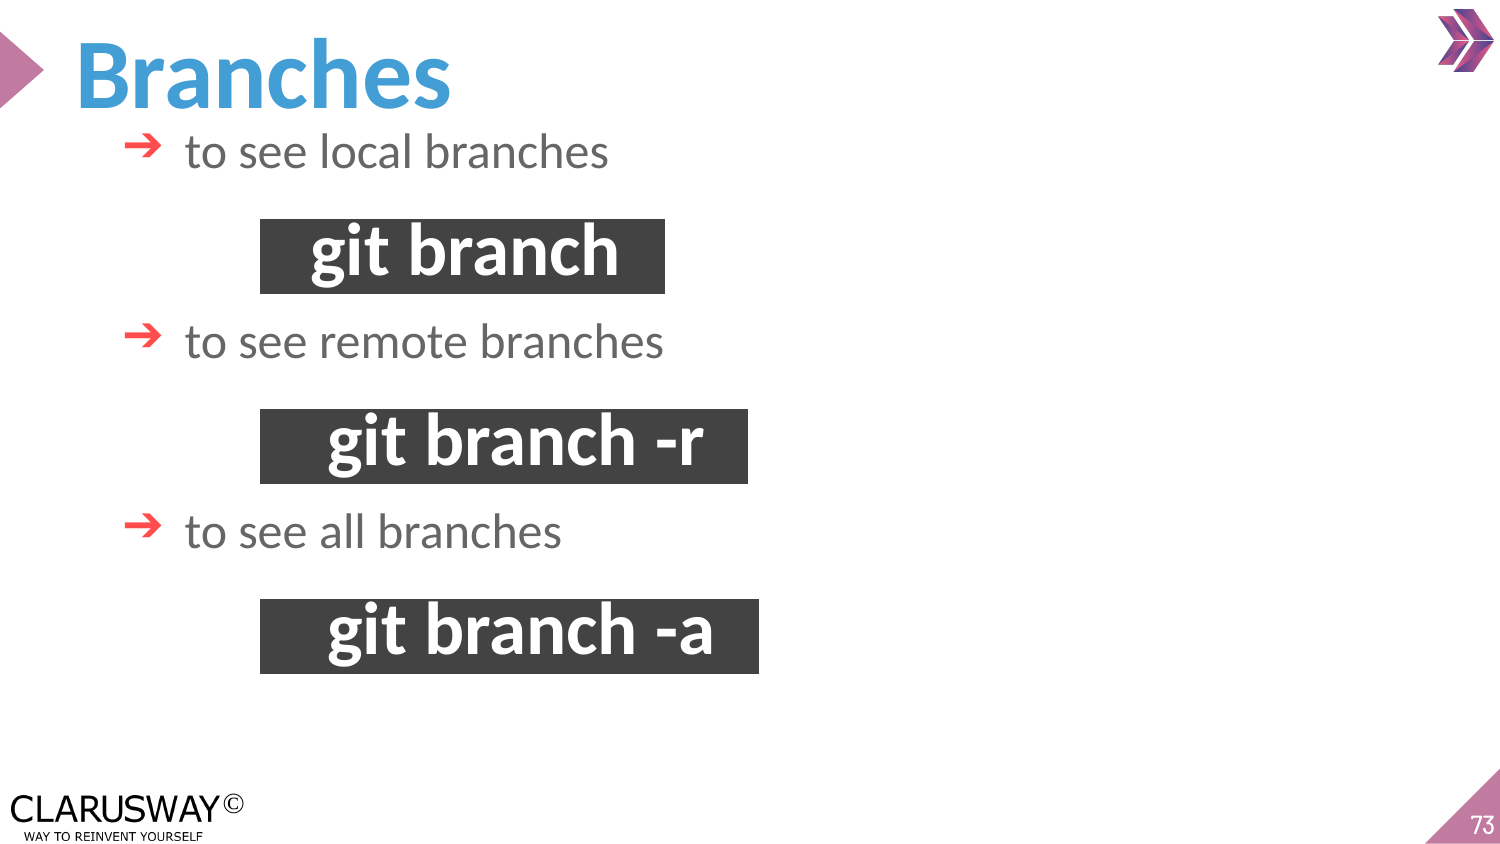

# Branches
to see local branches
   git branch t
to see remote branches
    git branch -r t
to see all branches
    git branch -a t

73